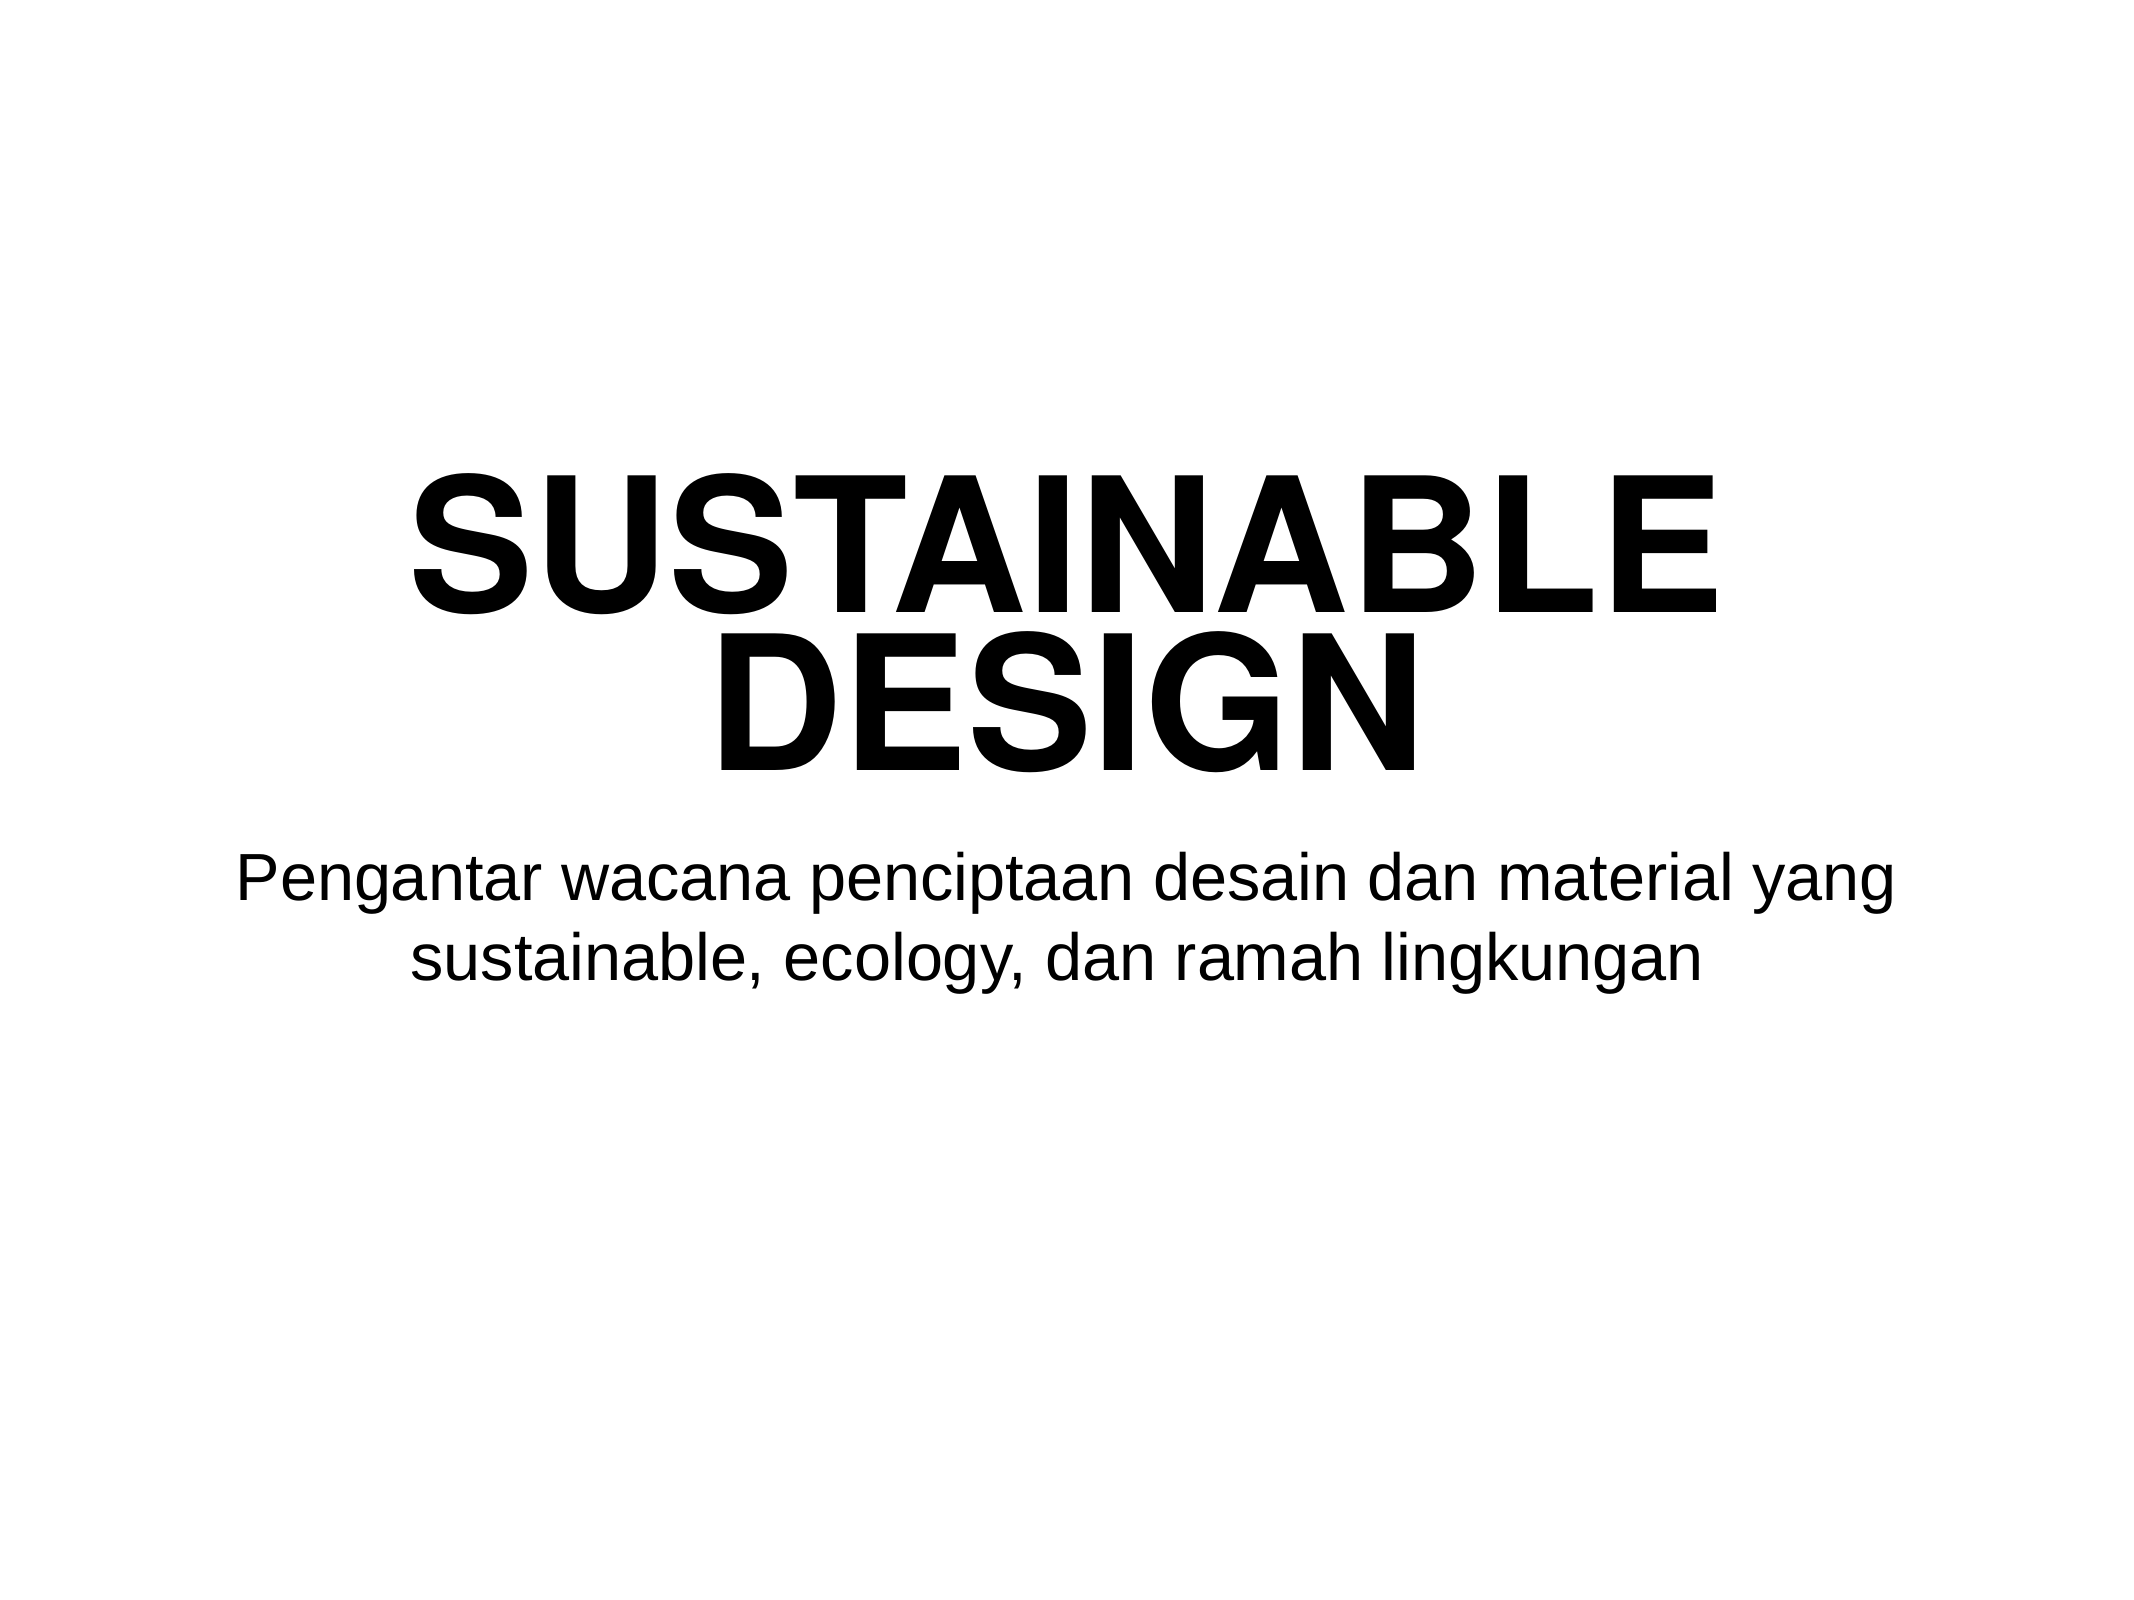

# SUSTAINABLE DESIGN
Pengantar wacana penciptaan desain dan material yang sustainable, ecology, dan ramah lingkungan